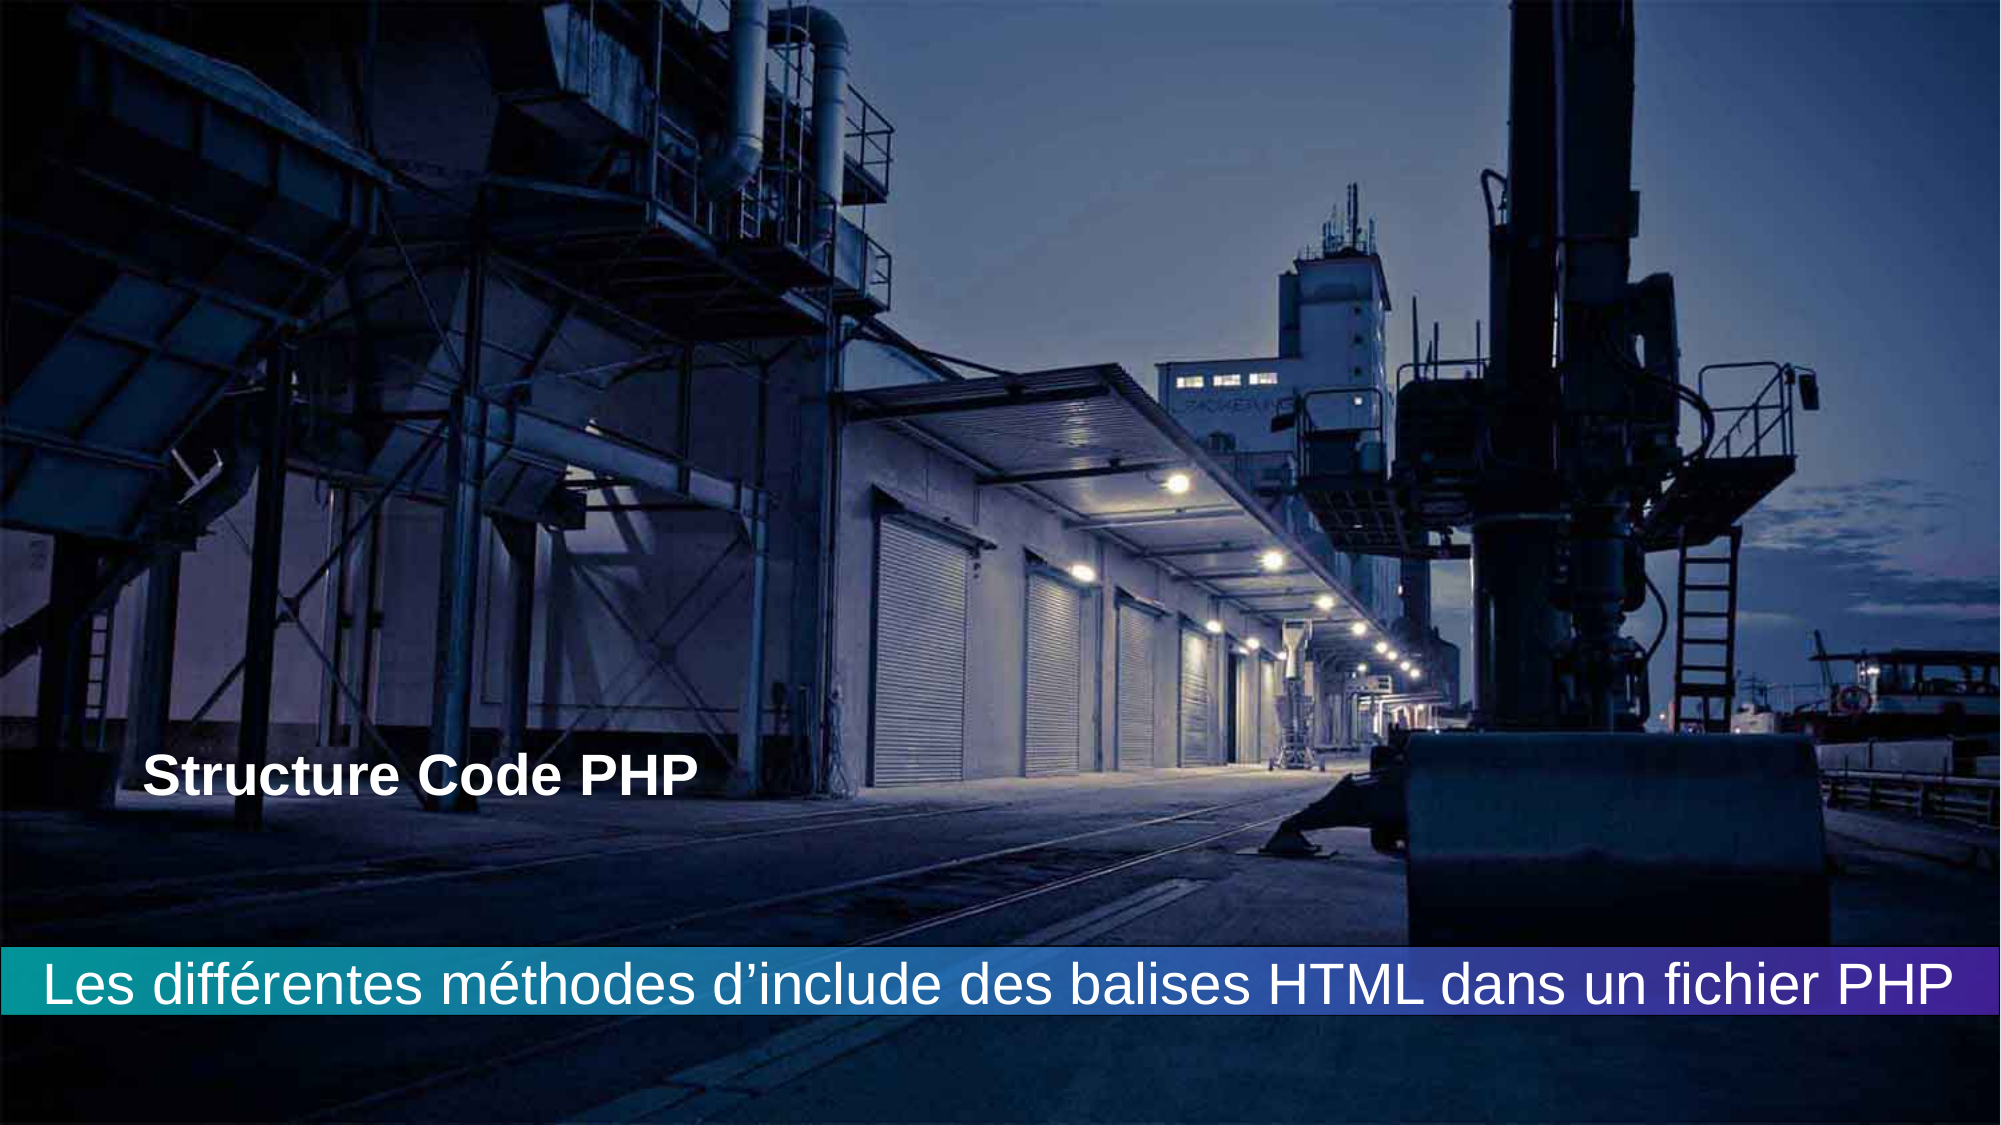

Structure Code PHP
Les différentes méthodes d’include des balises HTML dans un fichier PHP